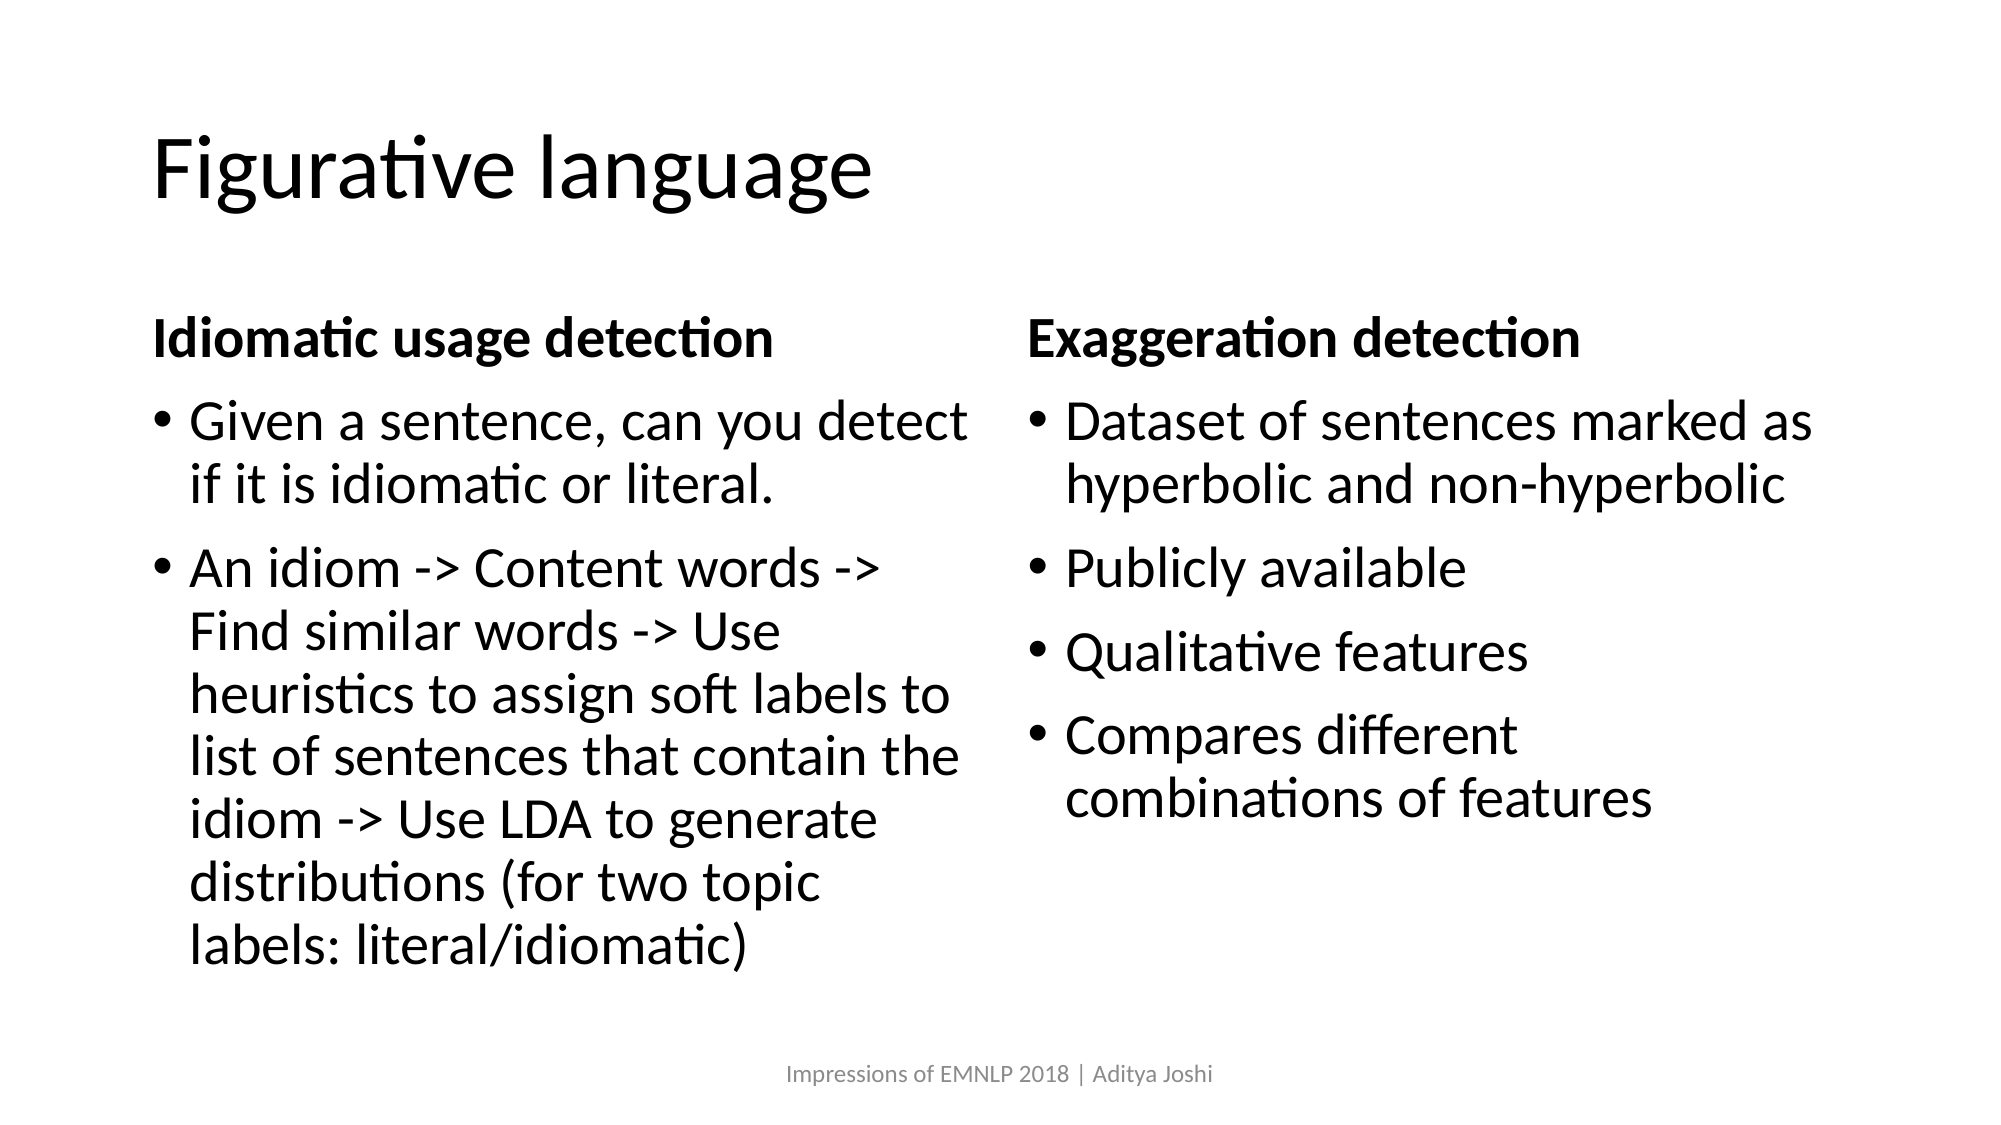

# Figurative language
Idiomatic usage detection
Given a sentence, can you detect if it is idiomatic or literal.
An idiom -> Content words -> Find similar words -> Use heuristics to assign soft labels to list of sentences that contain the idiom -> Use LDA to generate distributions (for two topic labels: literal/idiomatic)

Exaggeration detection
Dataset of sentences marked as hyperbolic and non-hyperbolic
Publicly available
Qualitative features
Compares different combinations of features
Impressions of EMNLP 2018 | Aditya Joshi